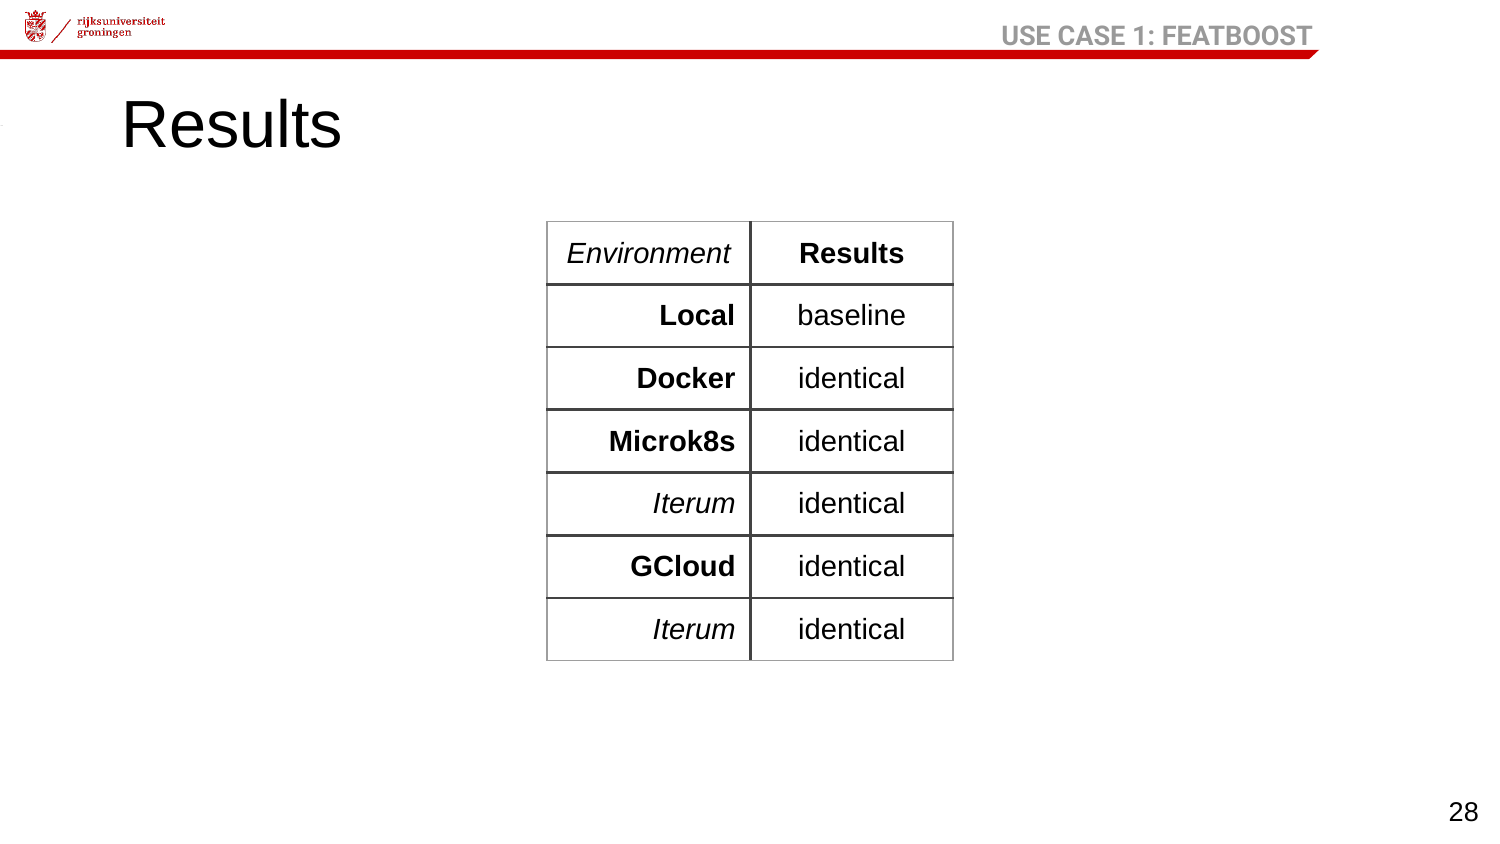

USE CASE 1: FEATBOOST
# Results
| Environment | Results |
| --- | --- |
| Local | baseline |
| Docker | identical |
| Microk8s | identical |
| Iterum | identical |
| GCloud | identical |
| Iterum | identical |
28